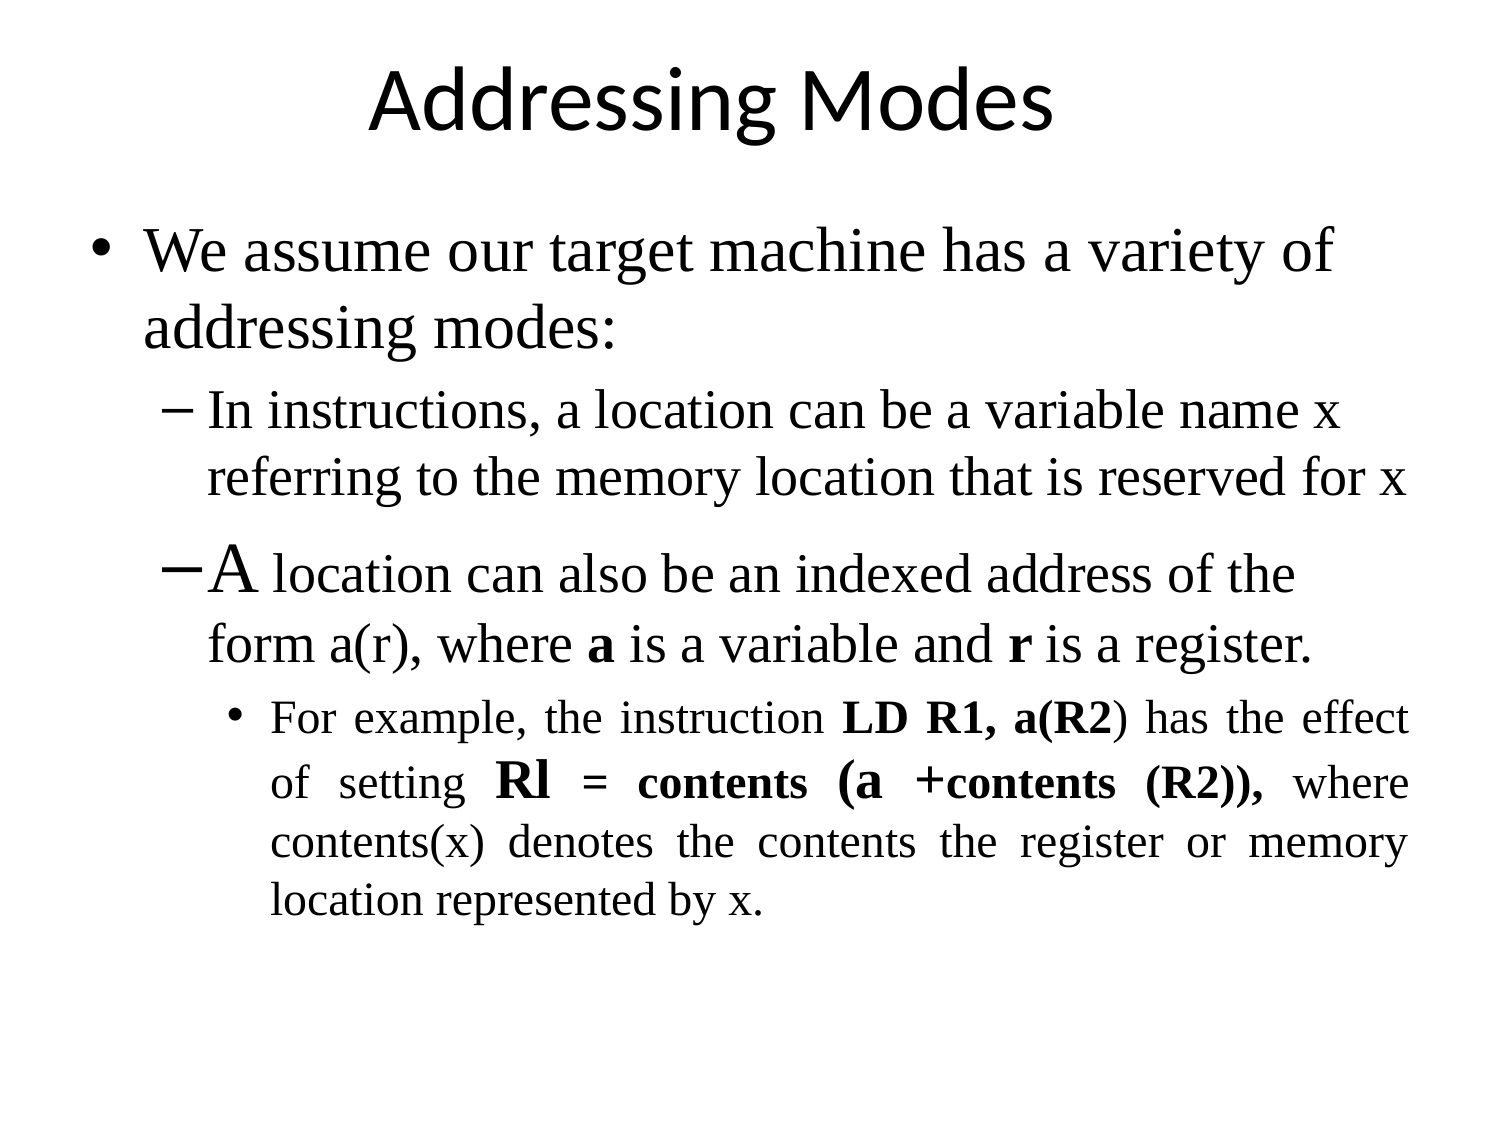

# Addressing Modes
We assume our target machine has a variety of addressing modes:
In instructions, a location can be a variable name x referring to the memory location that is reserved for x
A location can also be an indexed address of the form a(r), where a is a variable and r is a register.
For example, the instruction LD R1, a(R2) has the effect of setting Rl = contents (a +contents (R2)), where contents(x) denotes the contents the register or memory location represented by x.